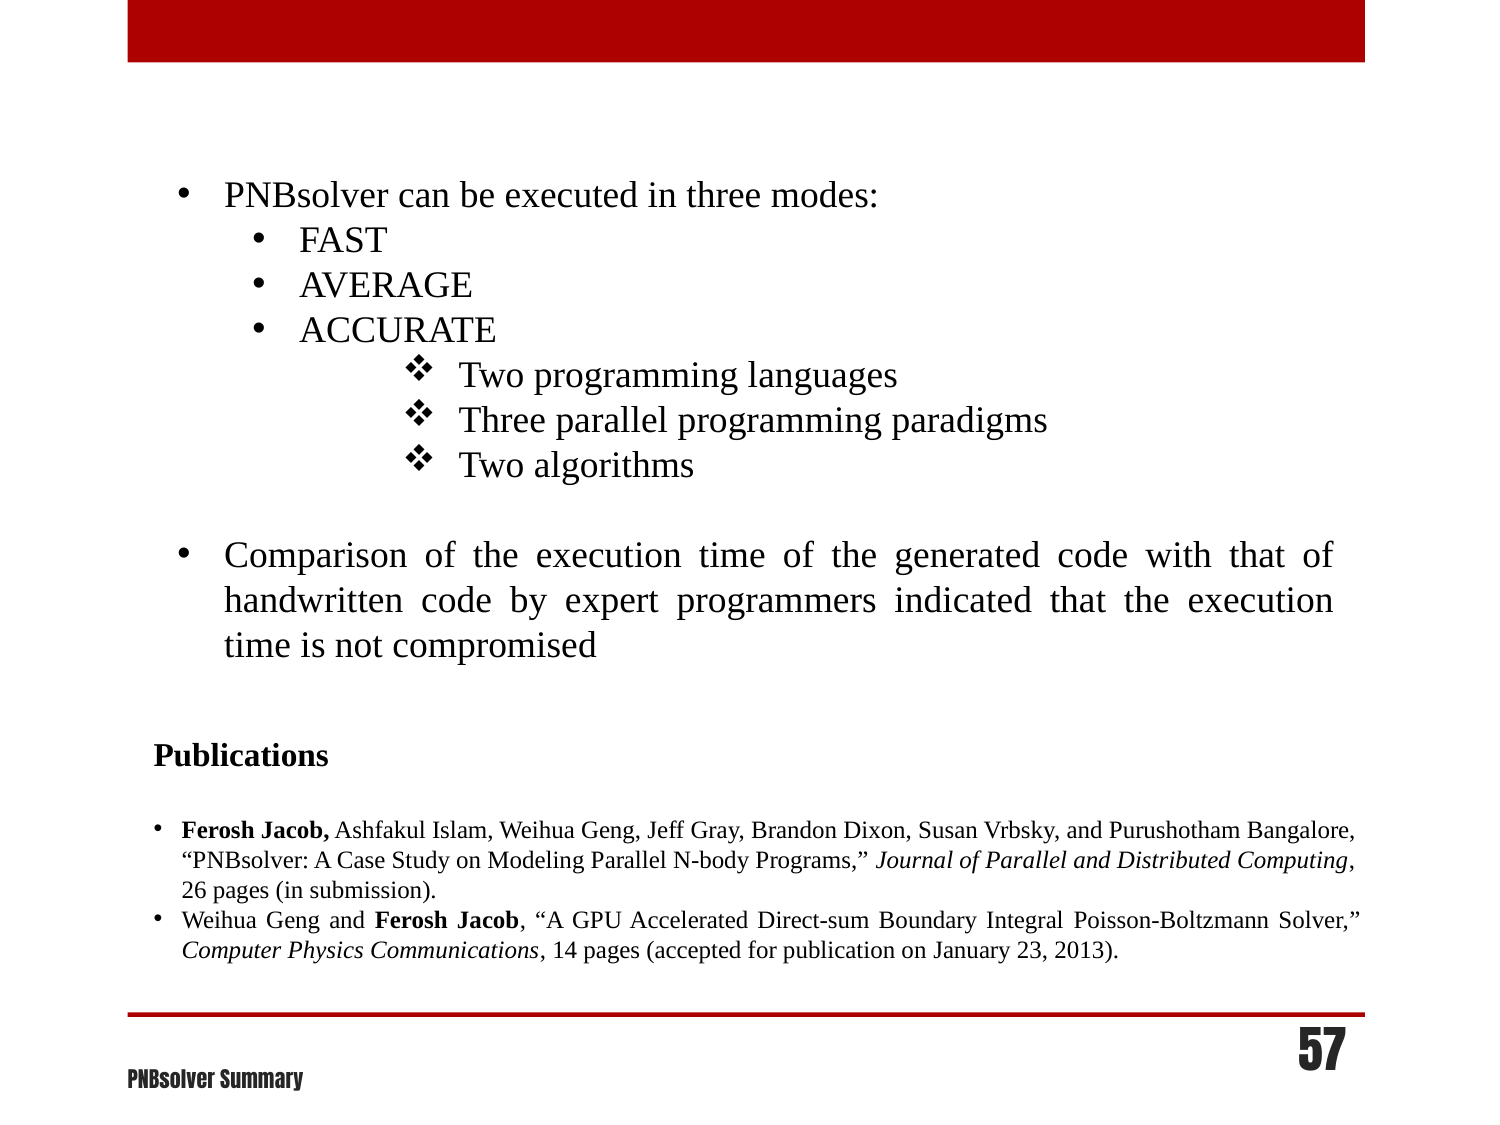

PNBsolver can be executed in three modes:
FAST
AVERAGE
ACCURATE
 Two programming languages
 Three parallel programming paradigms
 Two algorithms

Comparison of the execution time of the generated code with that of handwritten code by expert programmers indicated that the execution time is not compromised
Publications

Ferosh Jacob, Ashfakul Islam, Weihua Geng, Jeff Gray, Brandon Dixon, Susan Vrbsky, and Purushotham Bangalore, “PNBsolver: A Case Study on Modeling Parallel N-body Programs,” Journal of Parallel and Distributed Computing, 26 pages (in submission).
Weihua Geng and Ferosh Jacob, “A GPU Accelerated Direct-sum Boundary Integral Poisson-Boltzmann Solver,” Computer Physics Communications, 14 pages (accepted for publication on January 23, 2013).
# PNBsolver Summary
57